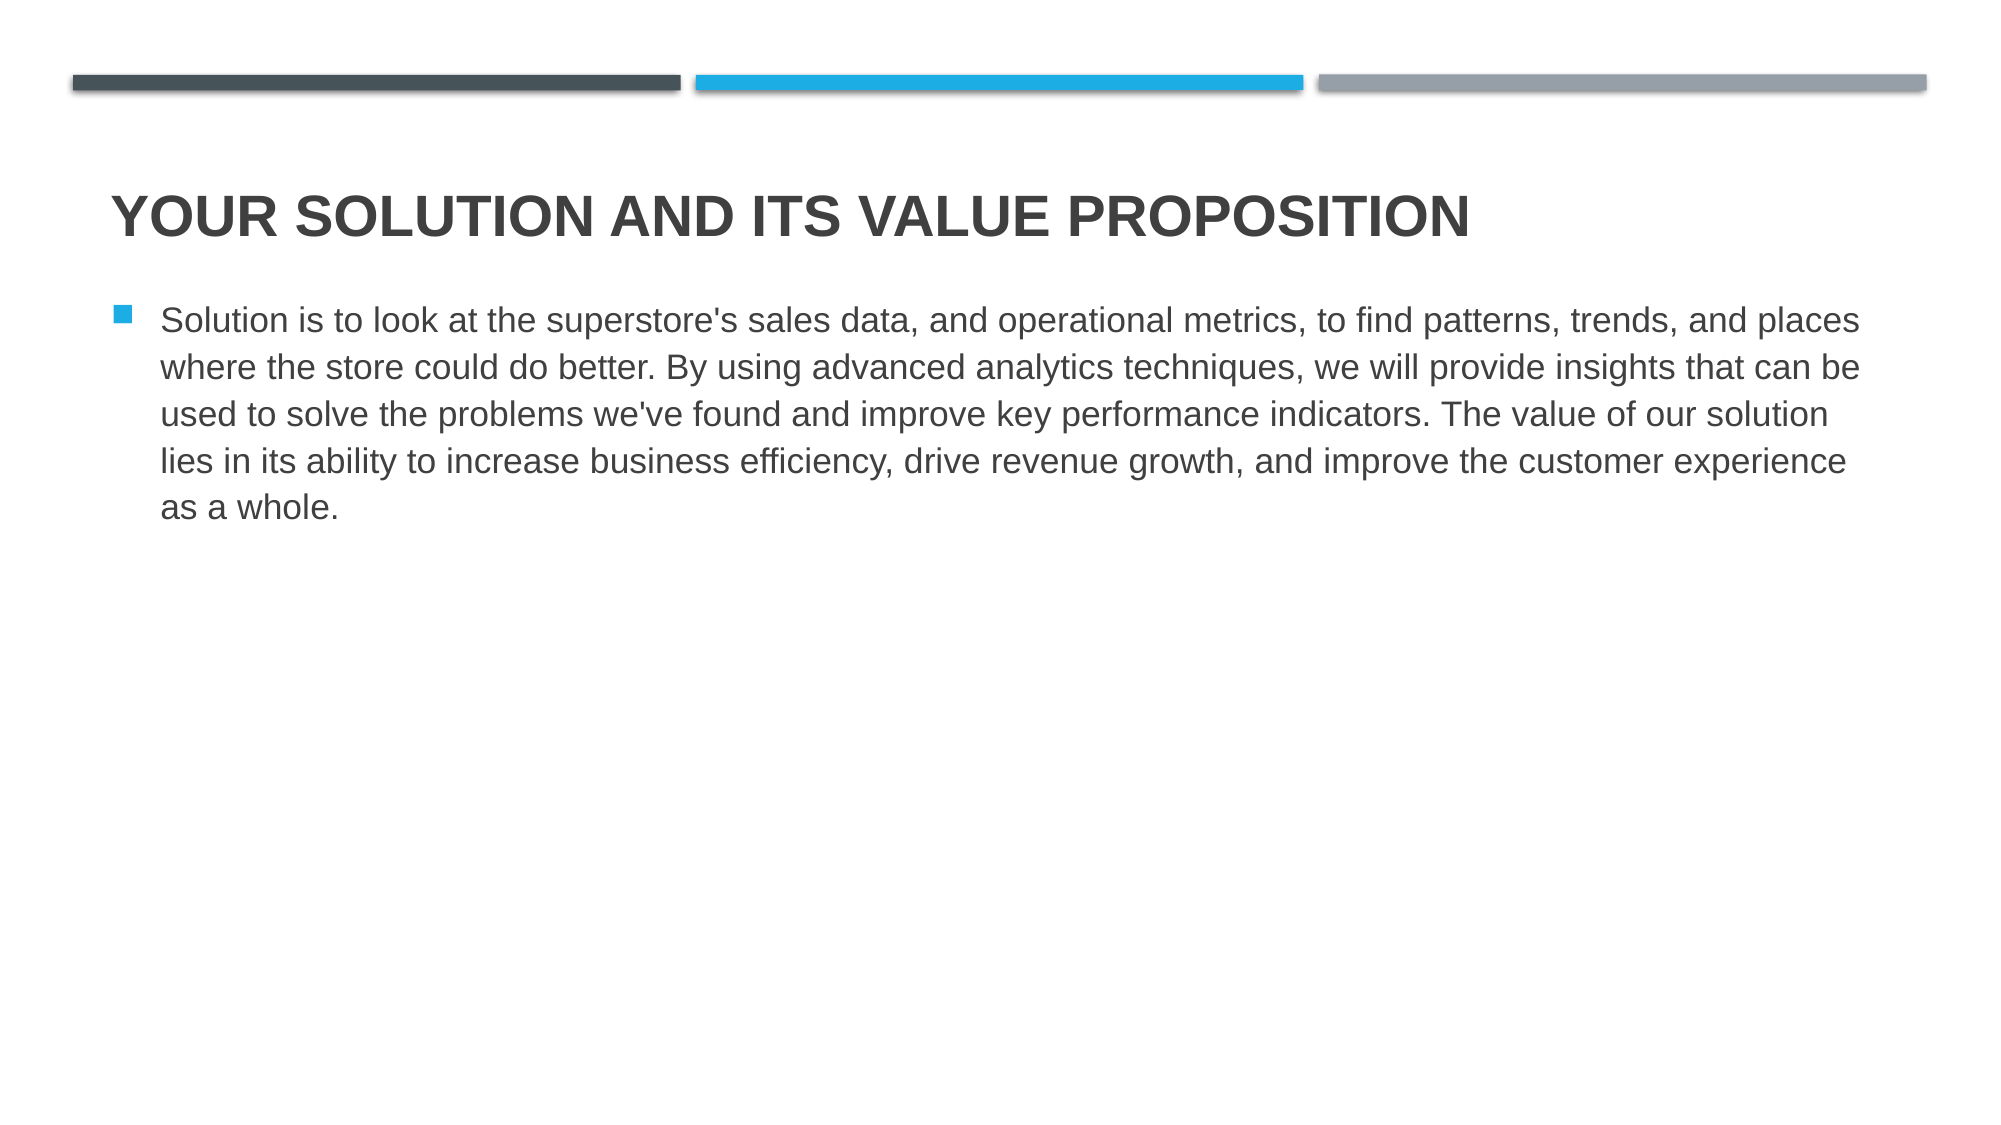

# YOUR SOLUTION AND ITS VALUE PROPOSITION
Solution is to look at the superstore's sales data, and operational metrics, to find patterns, trends, and places where the store could do better. By using advanced analytics techniques, we will provide insights that can be used to solve the problems we've found and improve key performance indicators. The value of our solution lies in its ability to increase business efficiency, drive revenue growth, and improve the customer experience as a whole.